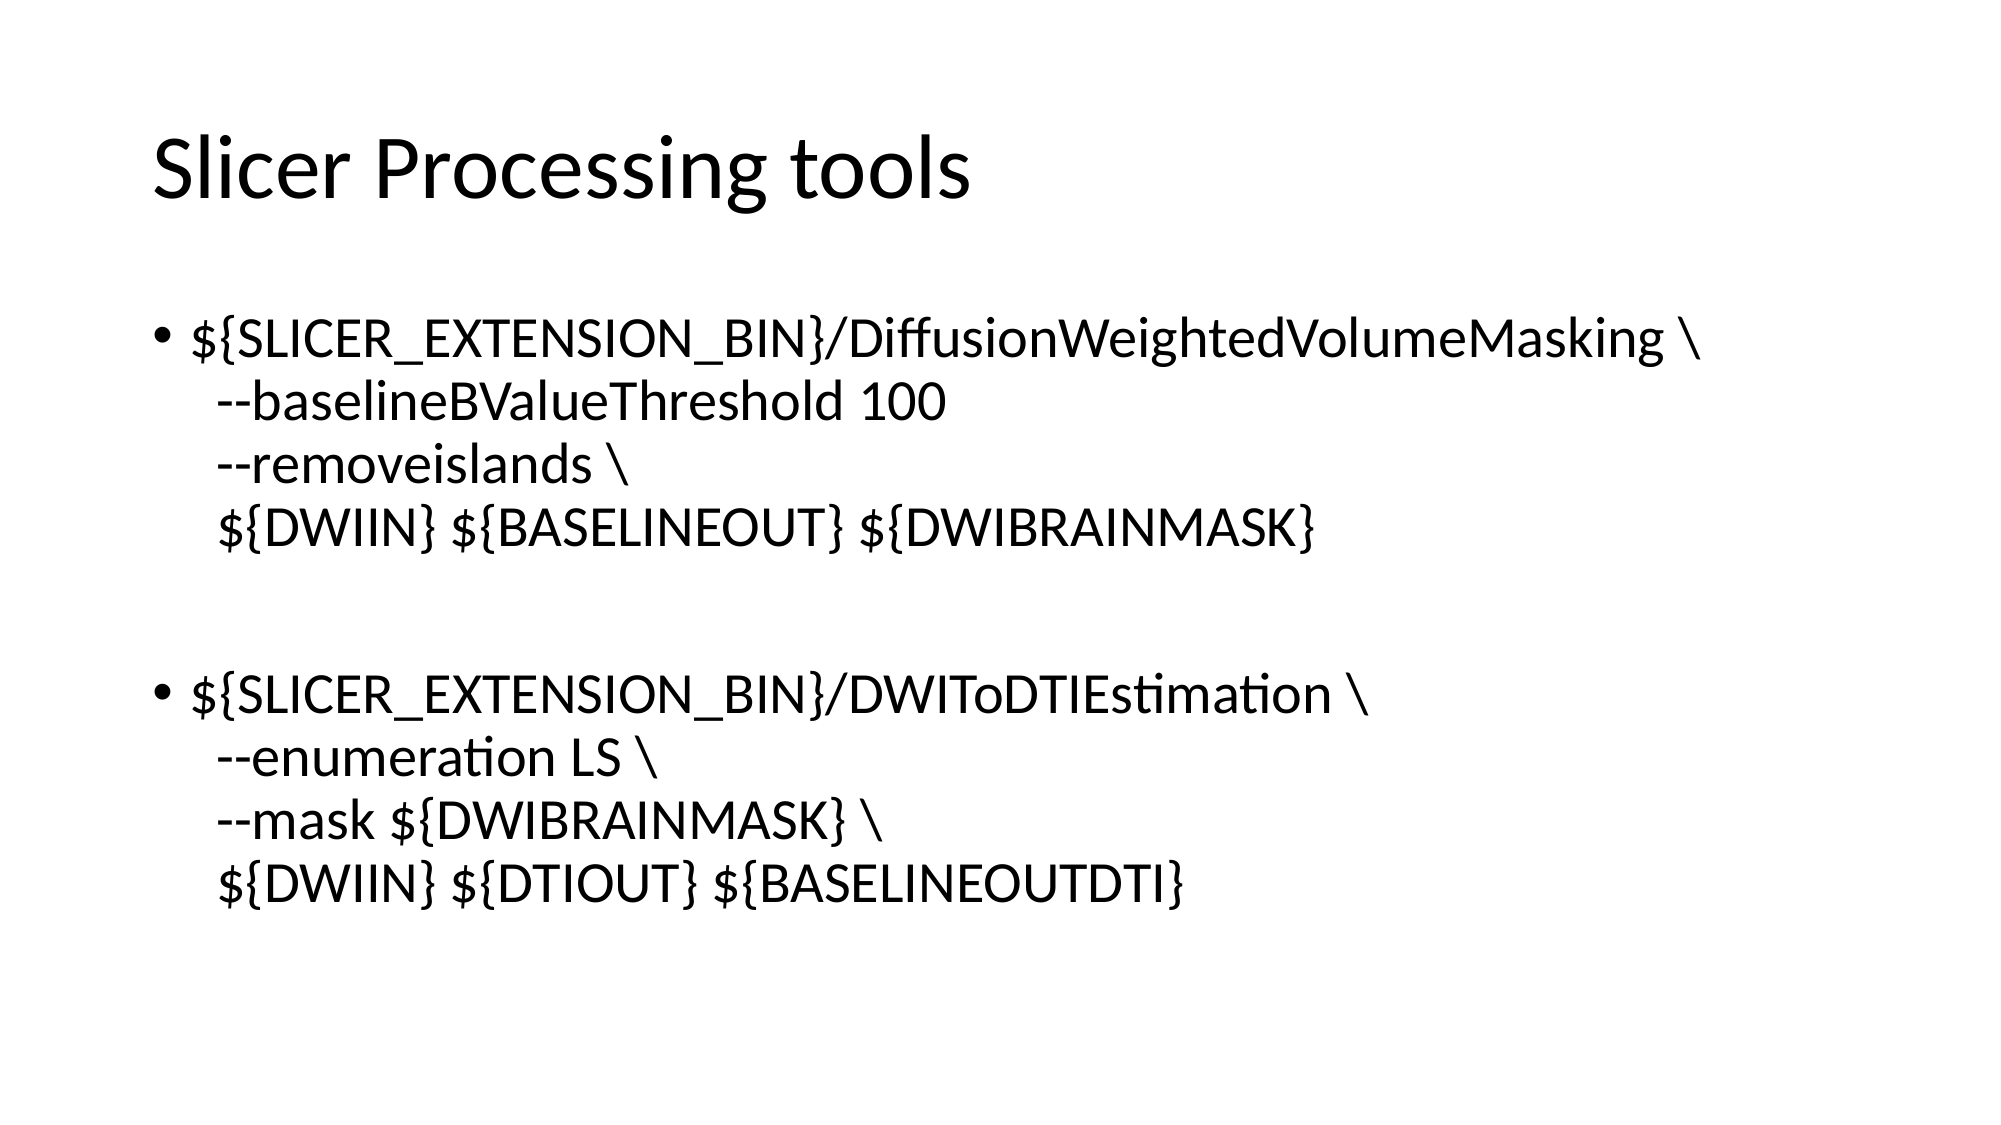

# Slicer Processing tools
${SLICER_EXTENSION_BIN}/DiffusionWeightedVolumeMasking \
  --baselineBValueThreshold 100
  --removeislands \
  ${DWIIN} ${BASELINEOUT} ${DWIBRAINMASK}

${SLICER_EXTENSION_BIN}/DWIToDTIEstimation \
  --enumeration LS \
  --mask ${DWIBRAINMASK} \
  ${DWIIN} ${DTIOUT} ${BASELINEOUTDTI}